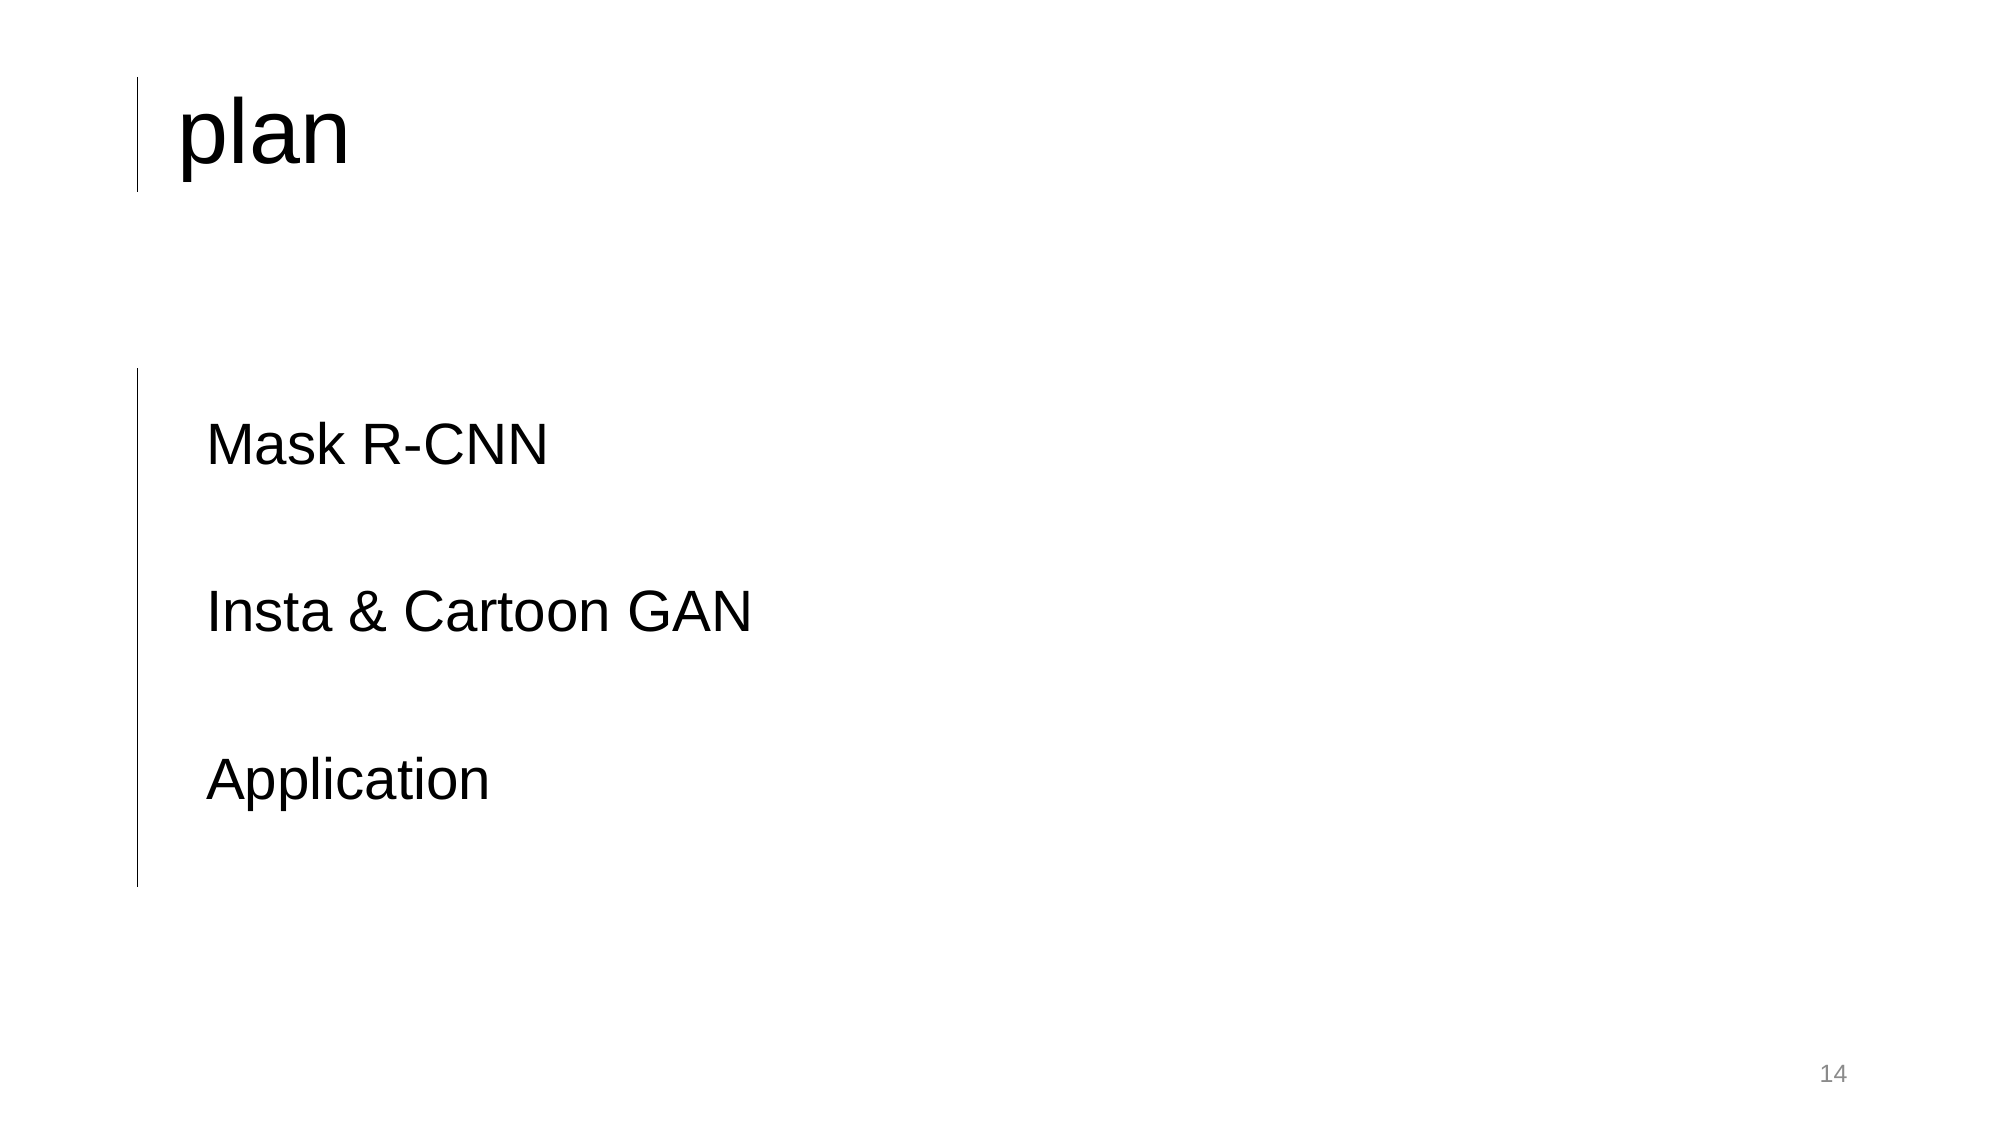

# plan
Mask R-CNN

Insta & Cartoon GAN

Application
14